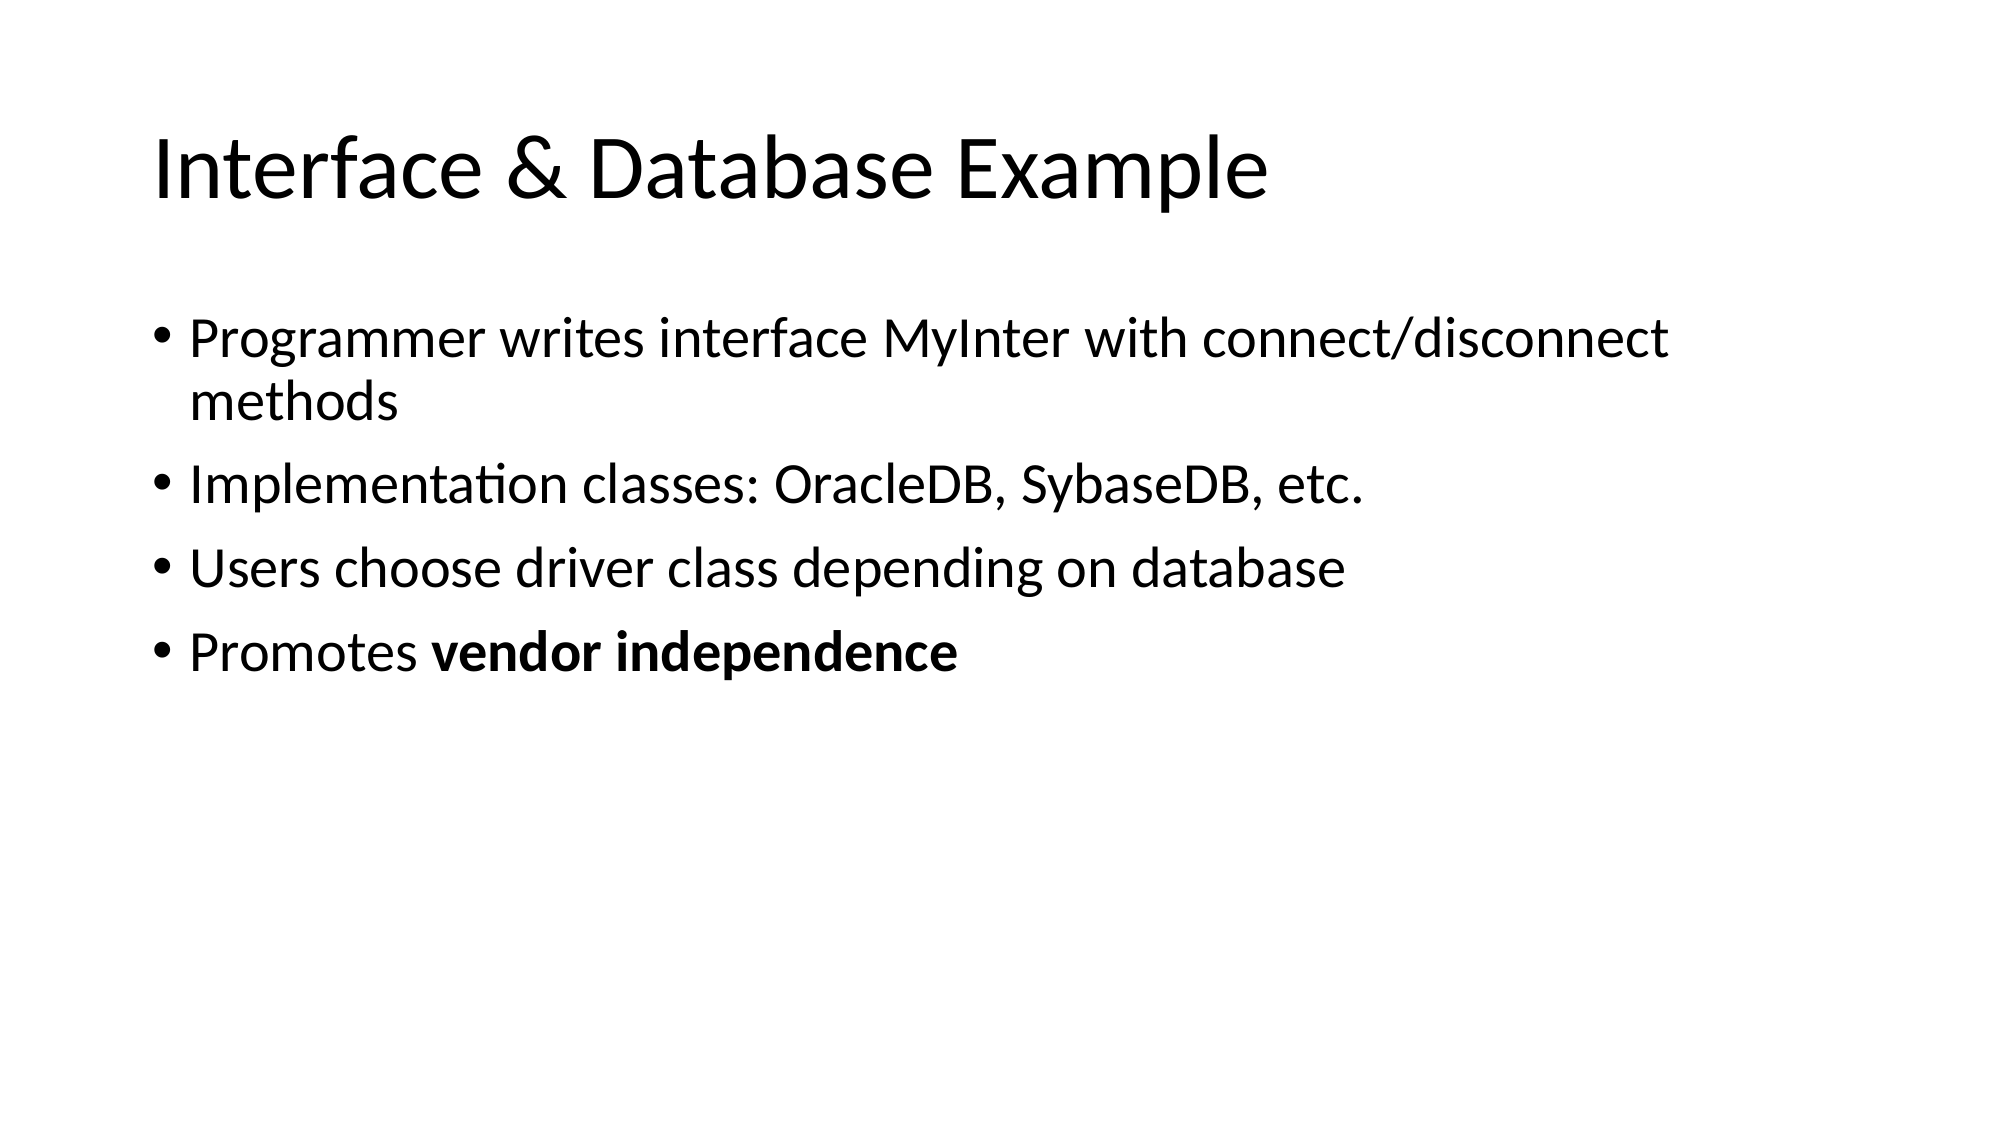

# Interface & Database Example
Programmer writes interface MyInter with connect/disconnect methods
Implementation classes: OracleDB, SybaseDB, etc.
Users choose driver class depending on database
Promotes vendor independence